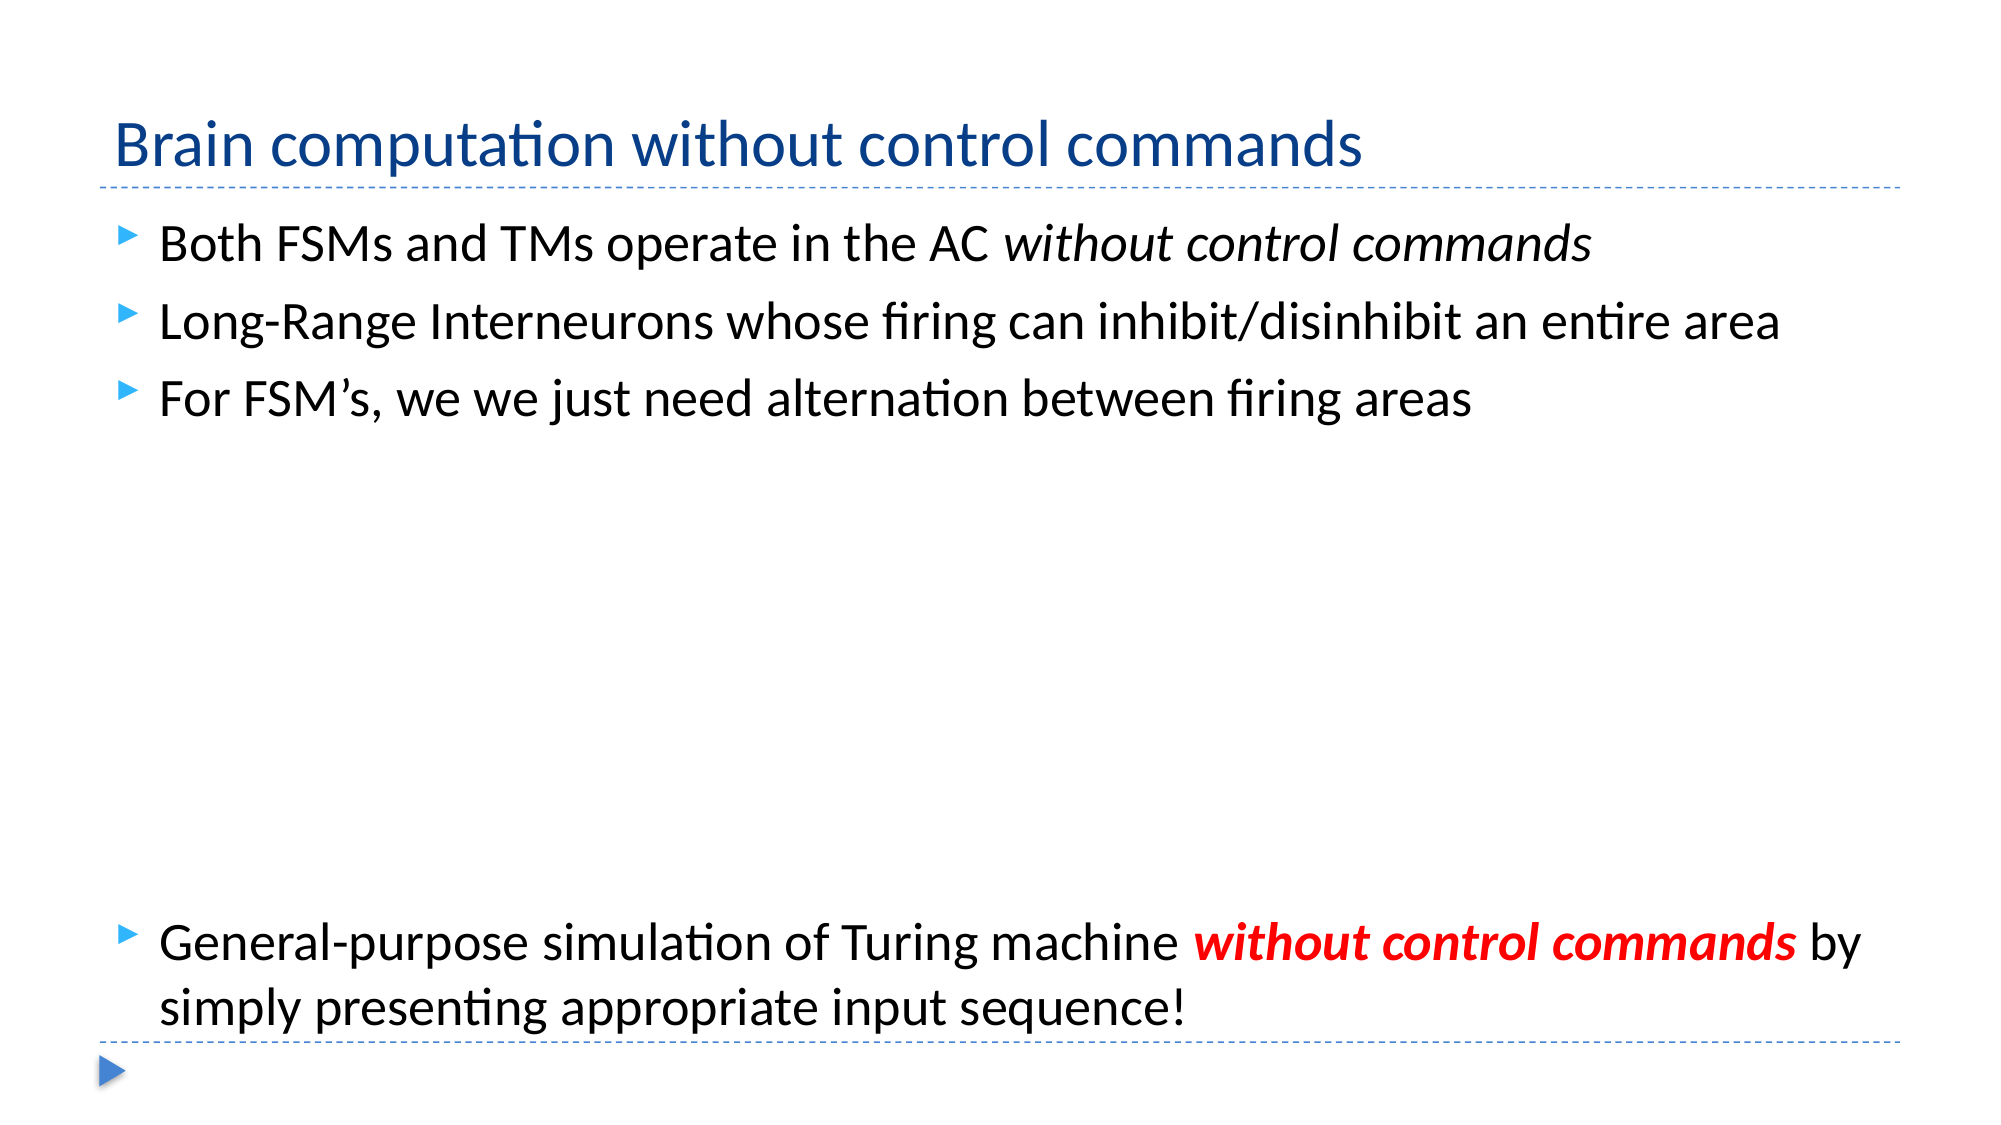

# Brain computation without control commands
Both FSMs and TMs operate in the AC without control commands
Long-Range Interneurons whose firing can inhibit/disinhibit an entire area
For FSM’s, we we just need alternation between firing areas

General-purpose simulation of Turing machine without control commands by simply presenting appropriate input sequence!